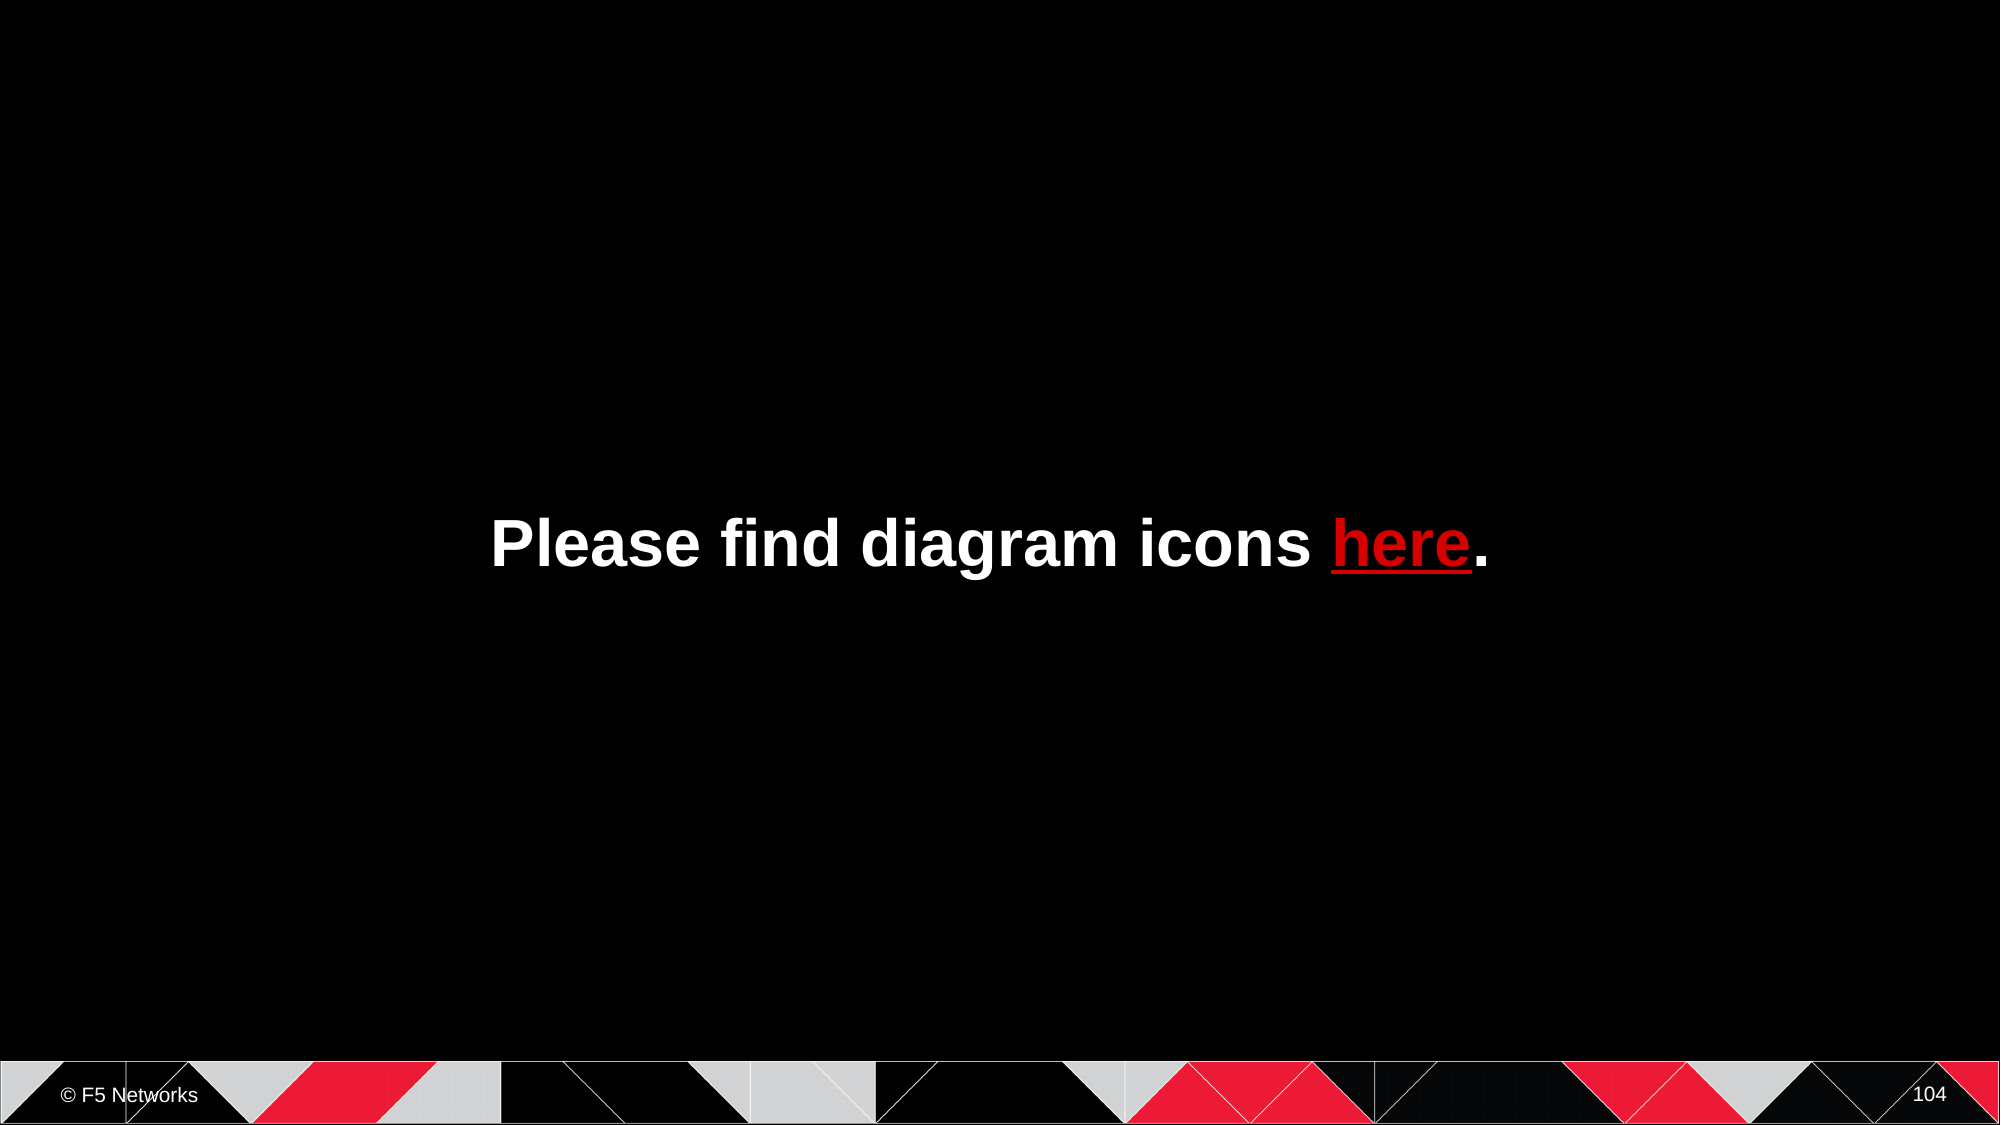

Please find diagram icons here.
104
© F5 Networks